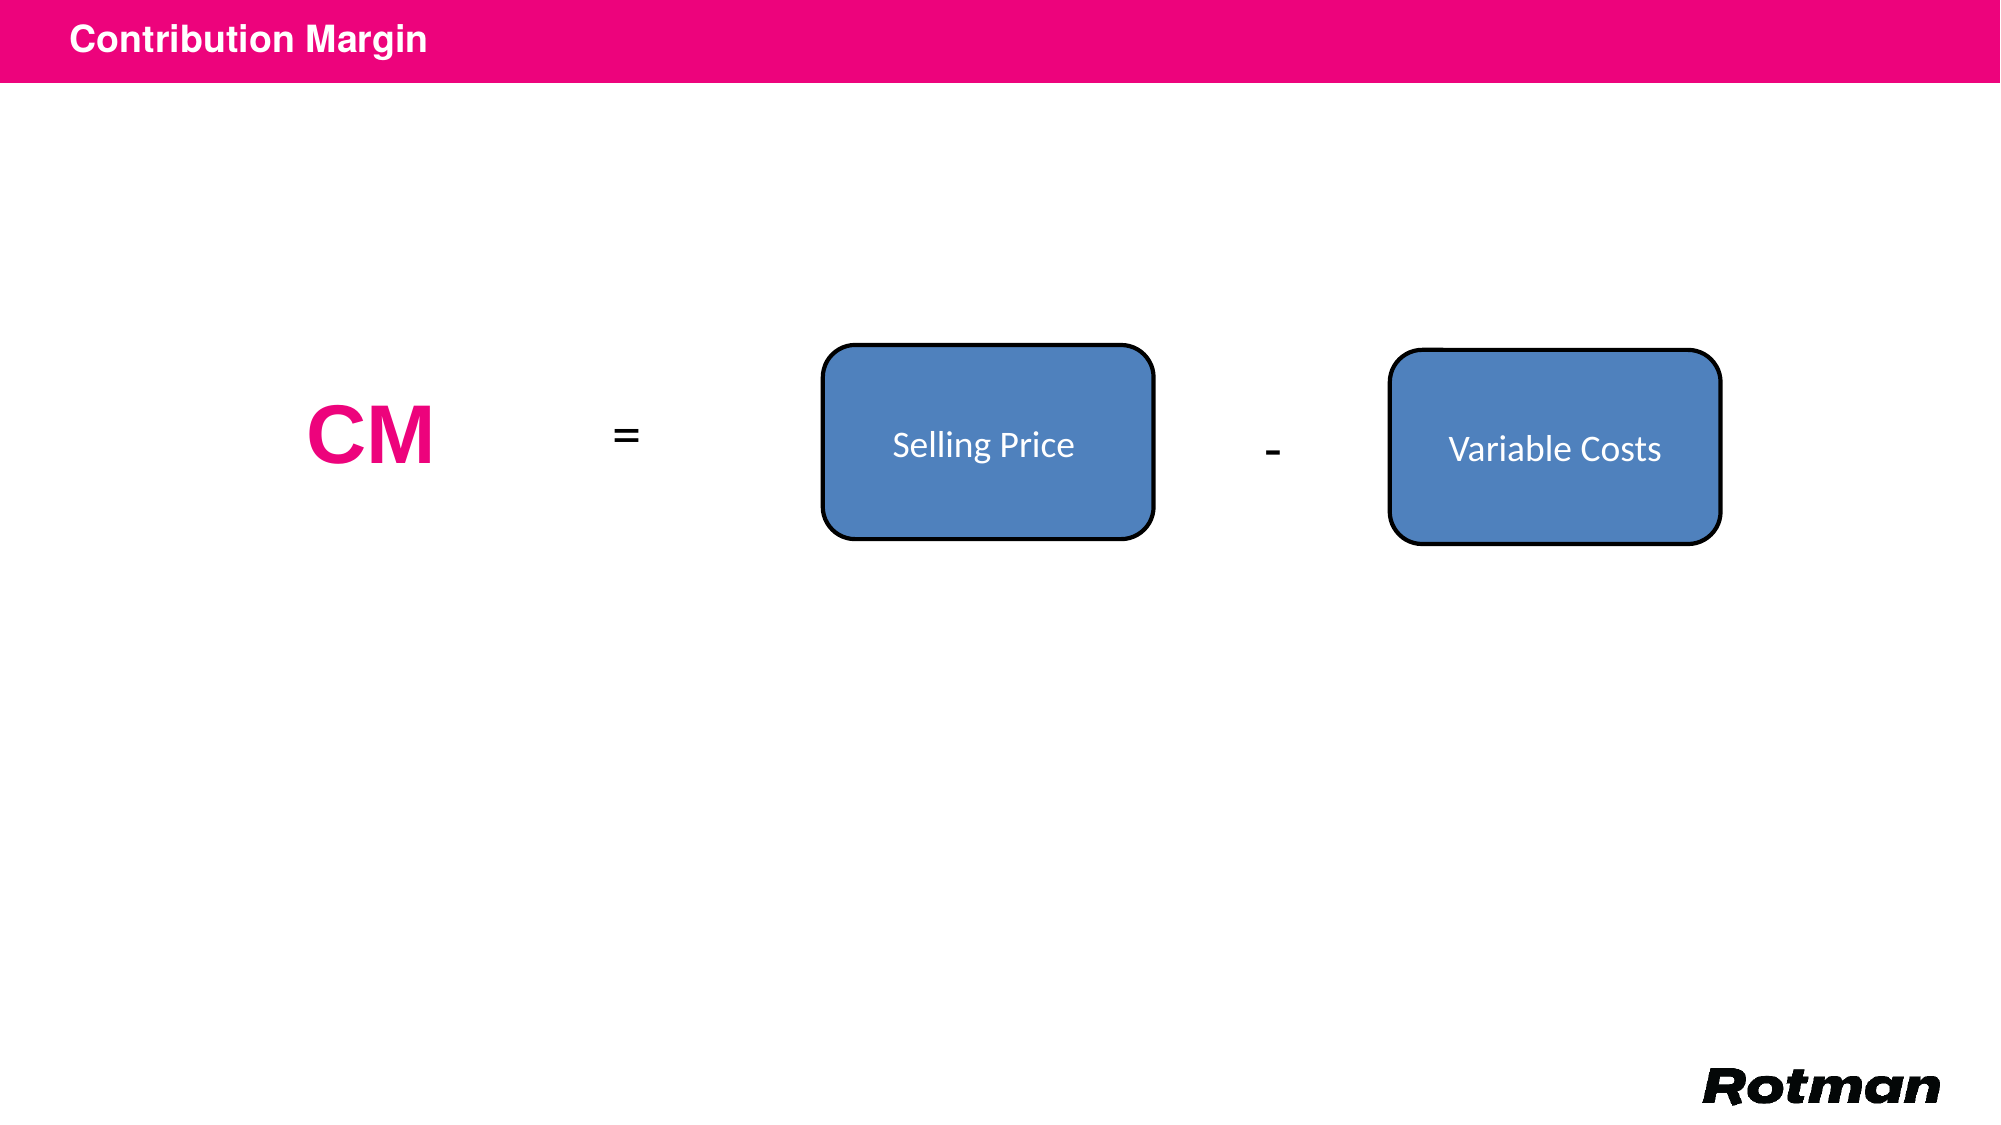

Contribution Margin
Selling Price
Variable Costs
CM
=
-